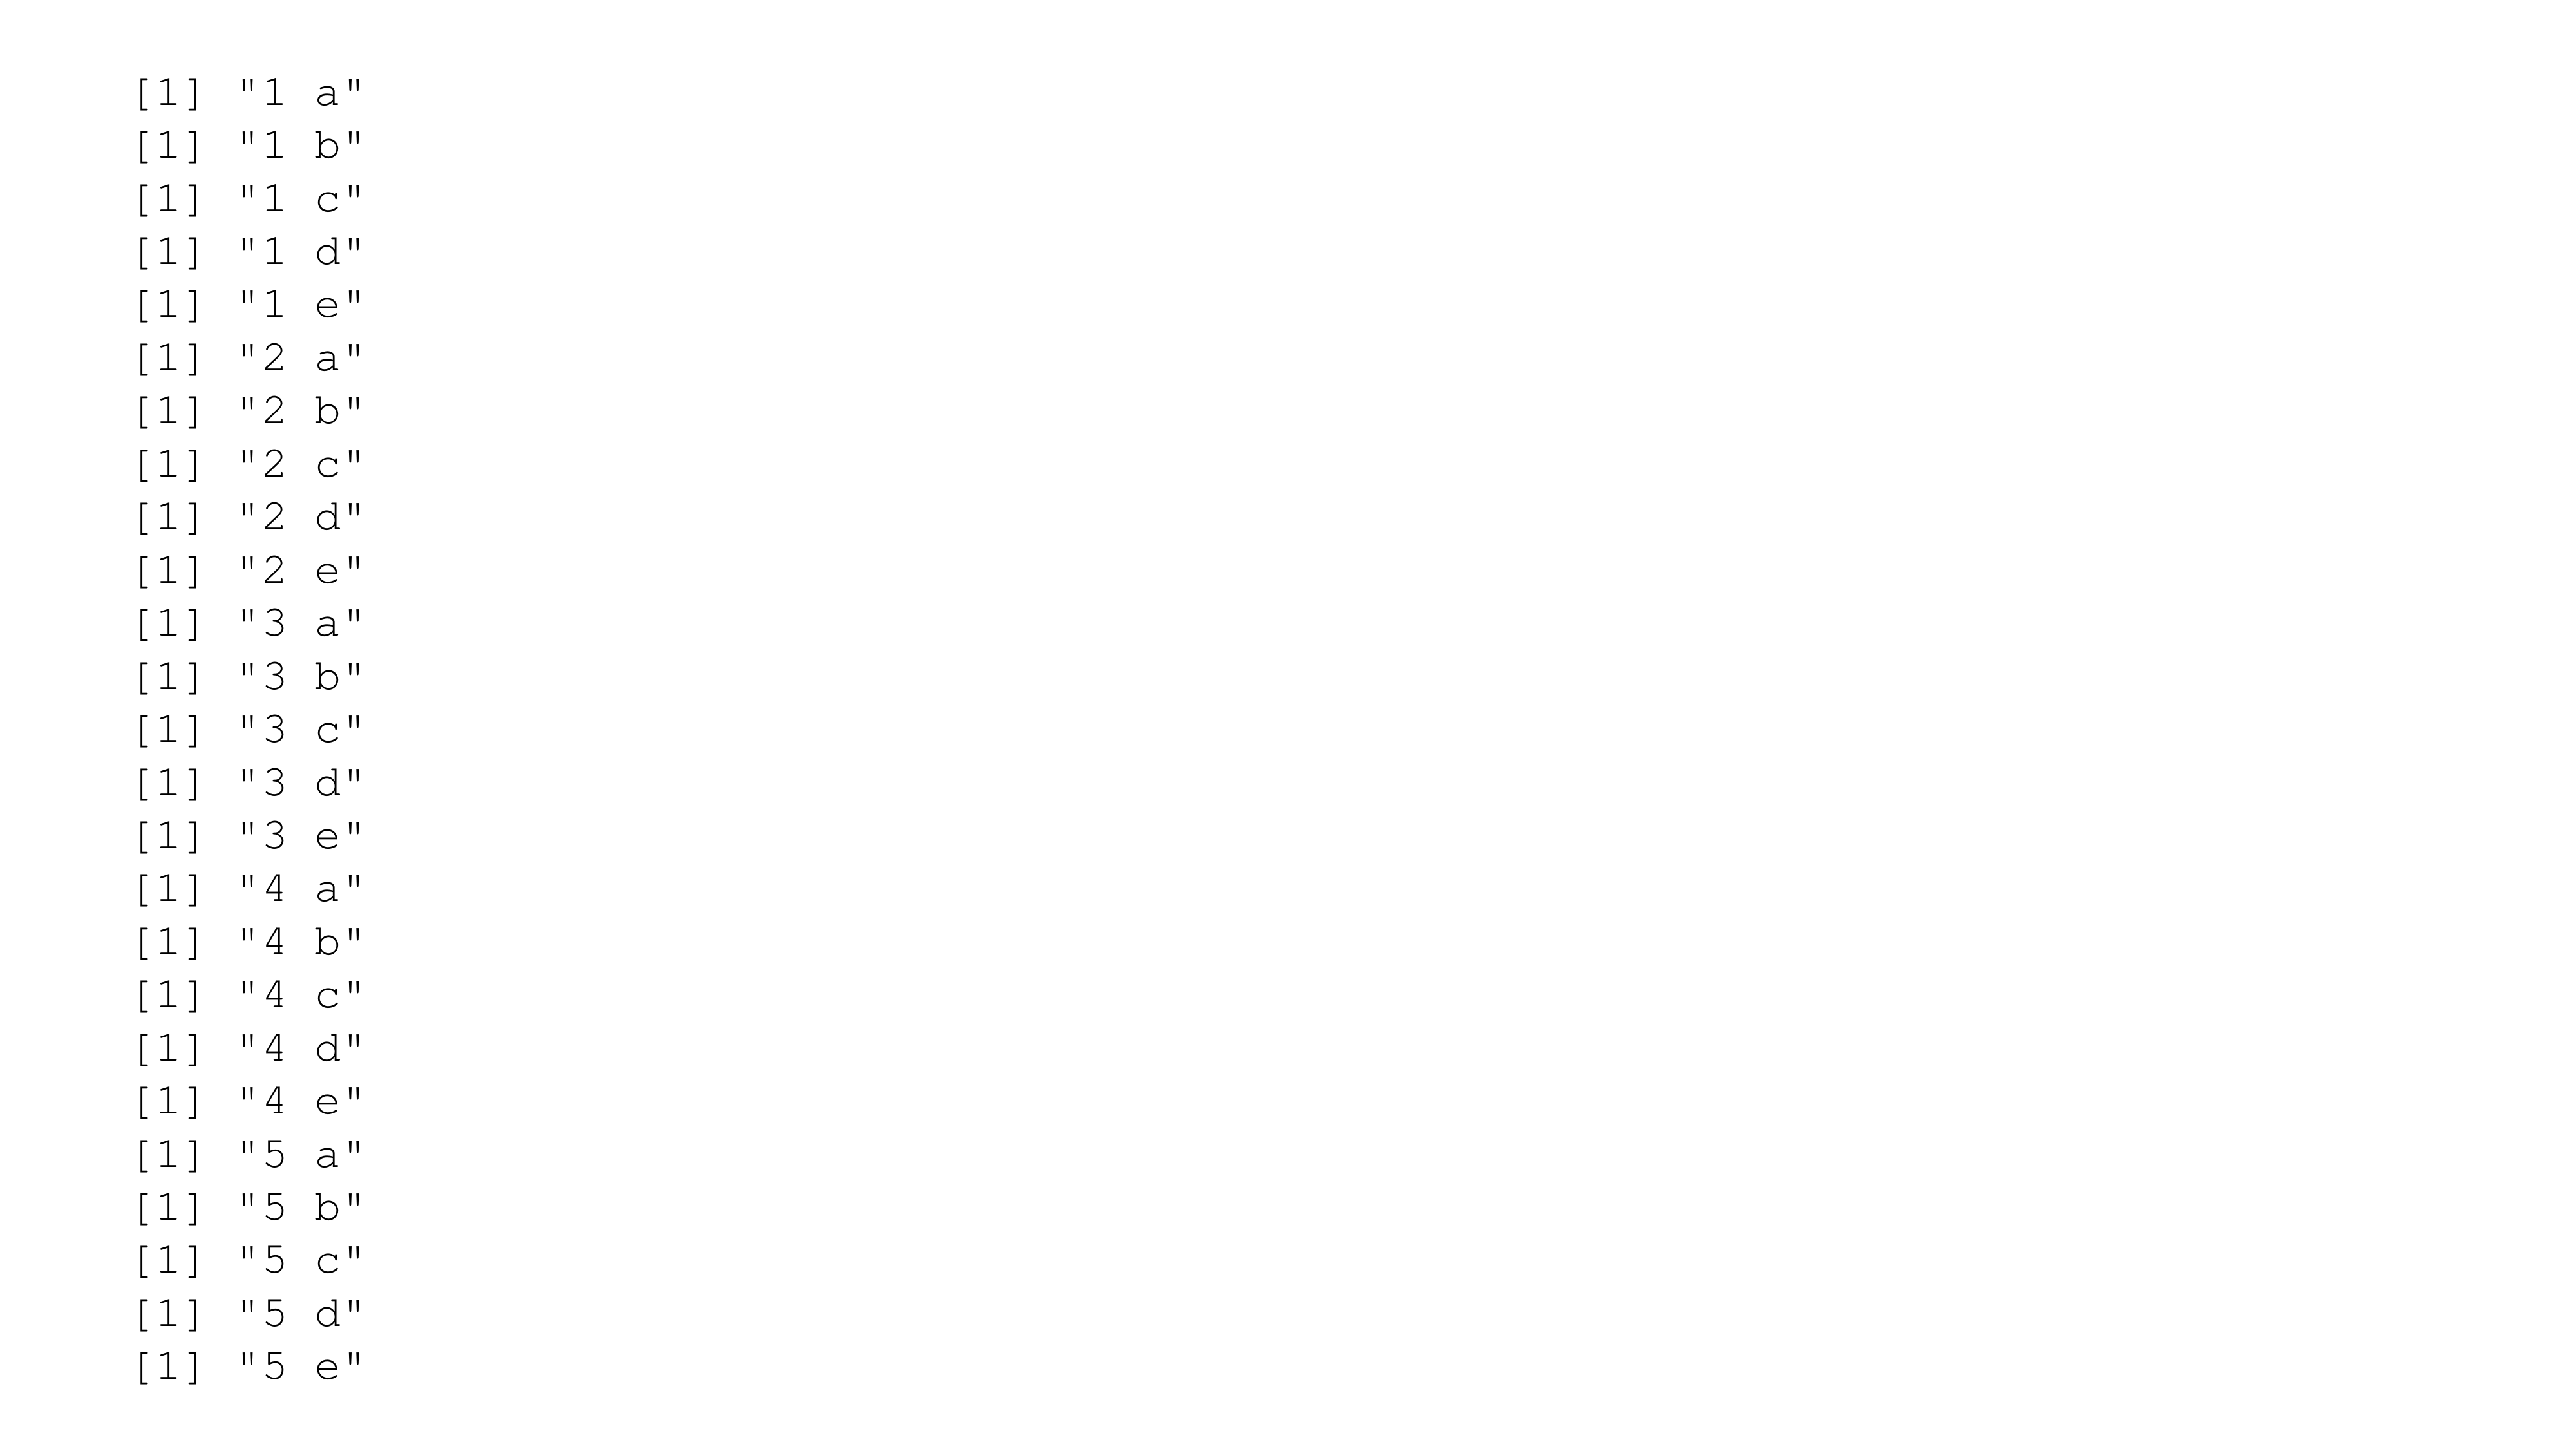

[1] "1 a"
[1] "1 b"
[1] "1 c"
[1] "1 d"
[1] "1 e"
[1] "2 a"
[1] "2 b"
[1] "2 c"
[1] "2 d"
[1] "2 e"
[1] "3 a"
[1] "3 b"
[1] "3 c"
[1] "3 d"
[1] "3 e"
[1] "4 a"
[1] "4 b"
[1] "4 c"
[1] "4 d"
[1] "4 e"
[1] "5 a"
[1] "5 b"
[1] "5 c"
[1] "5 d"
[1] "5 e"